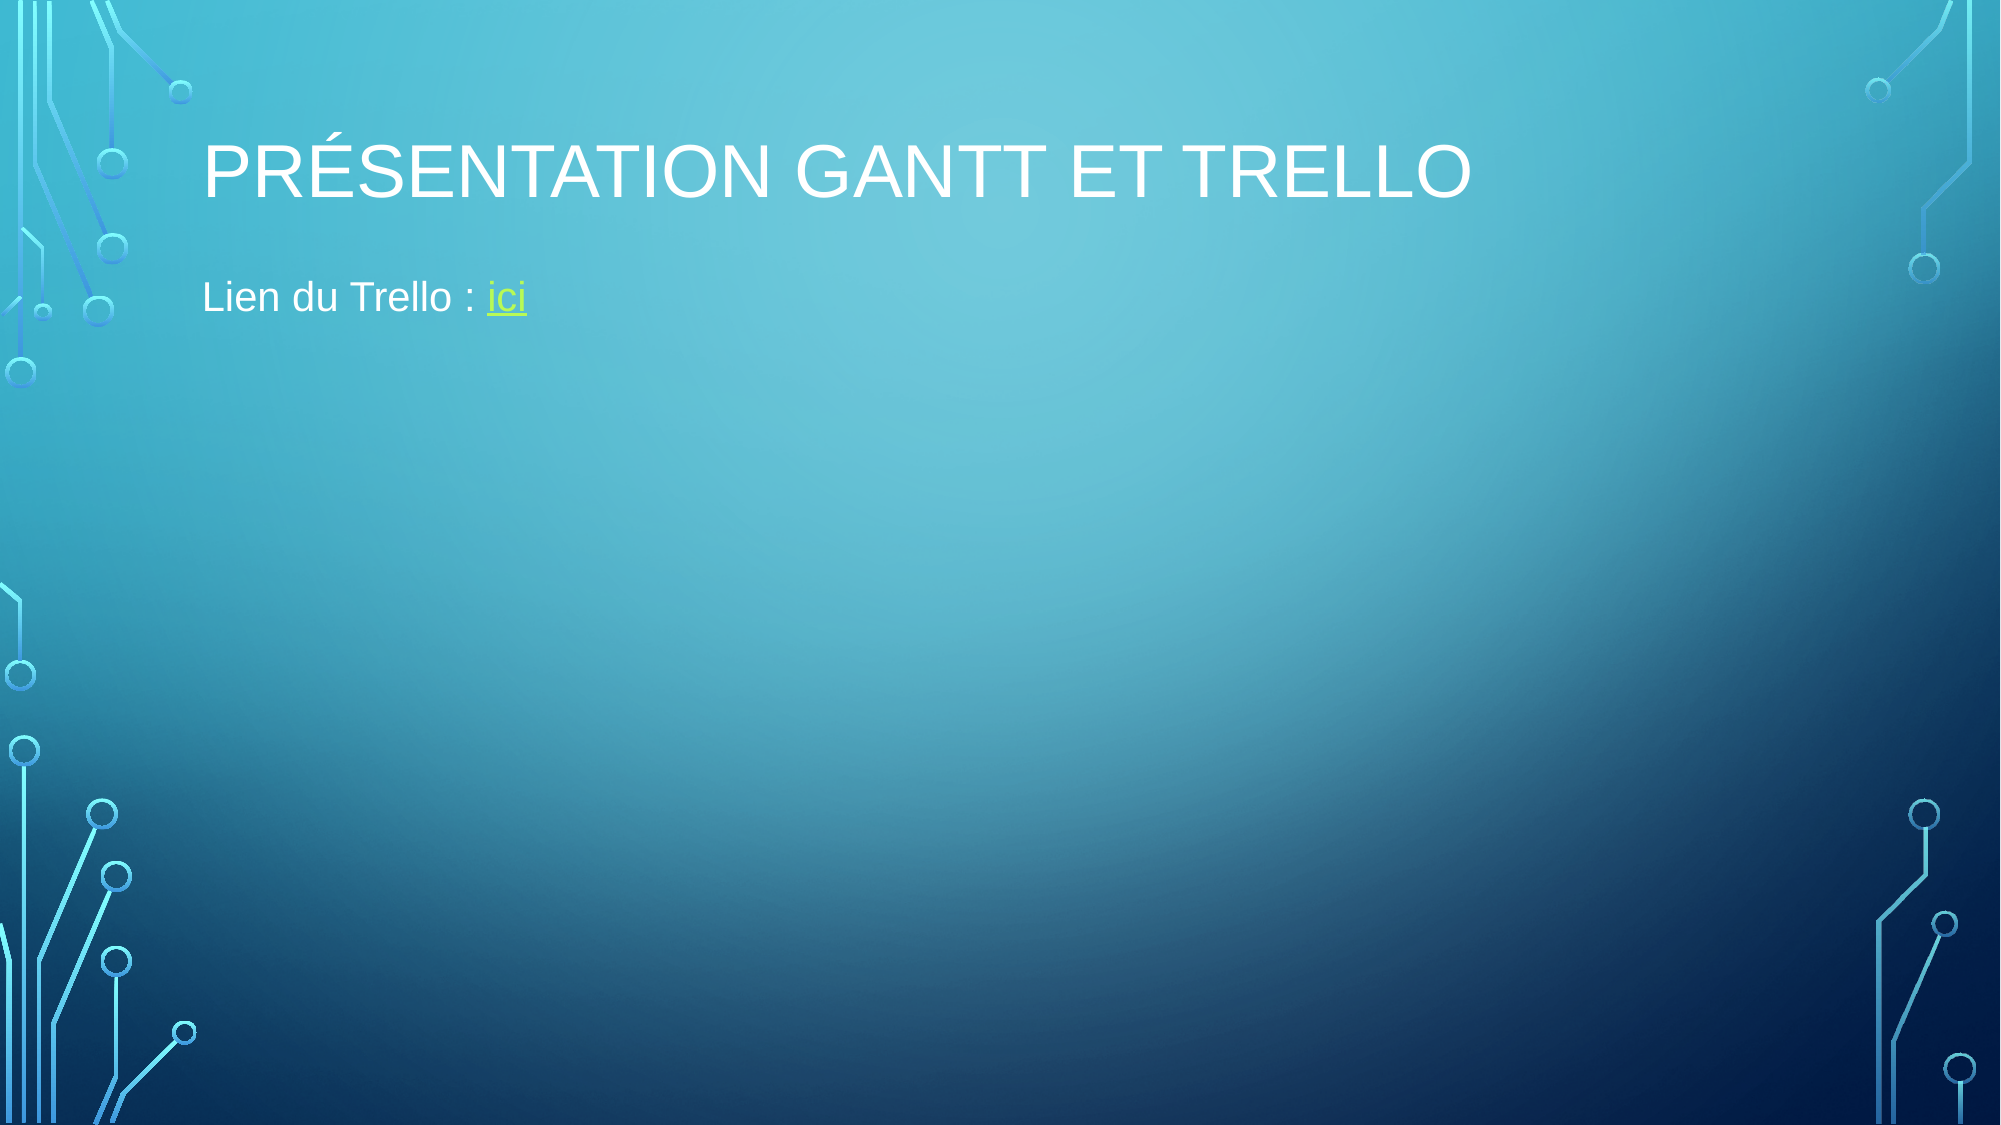

# PRÉSENTATION GANTT ET TRELLO
Lien du Trello : ici